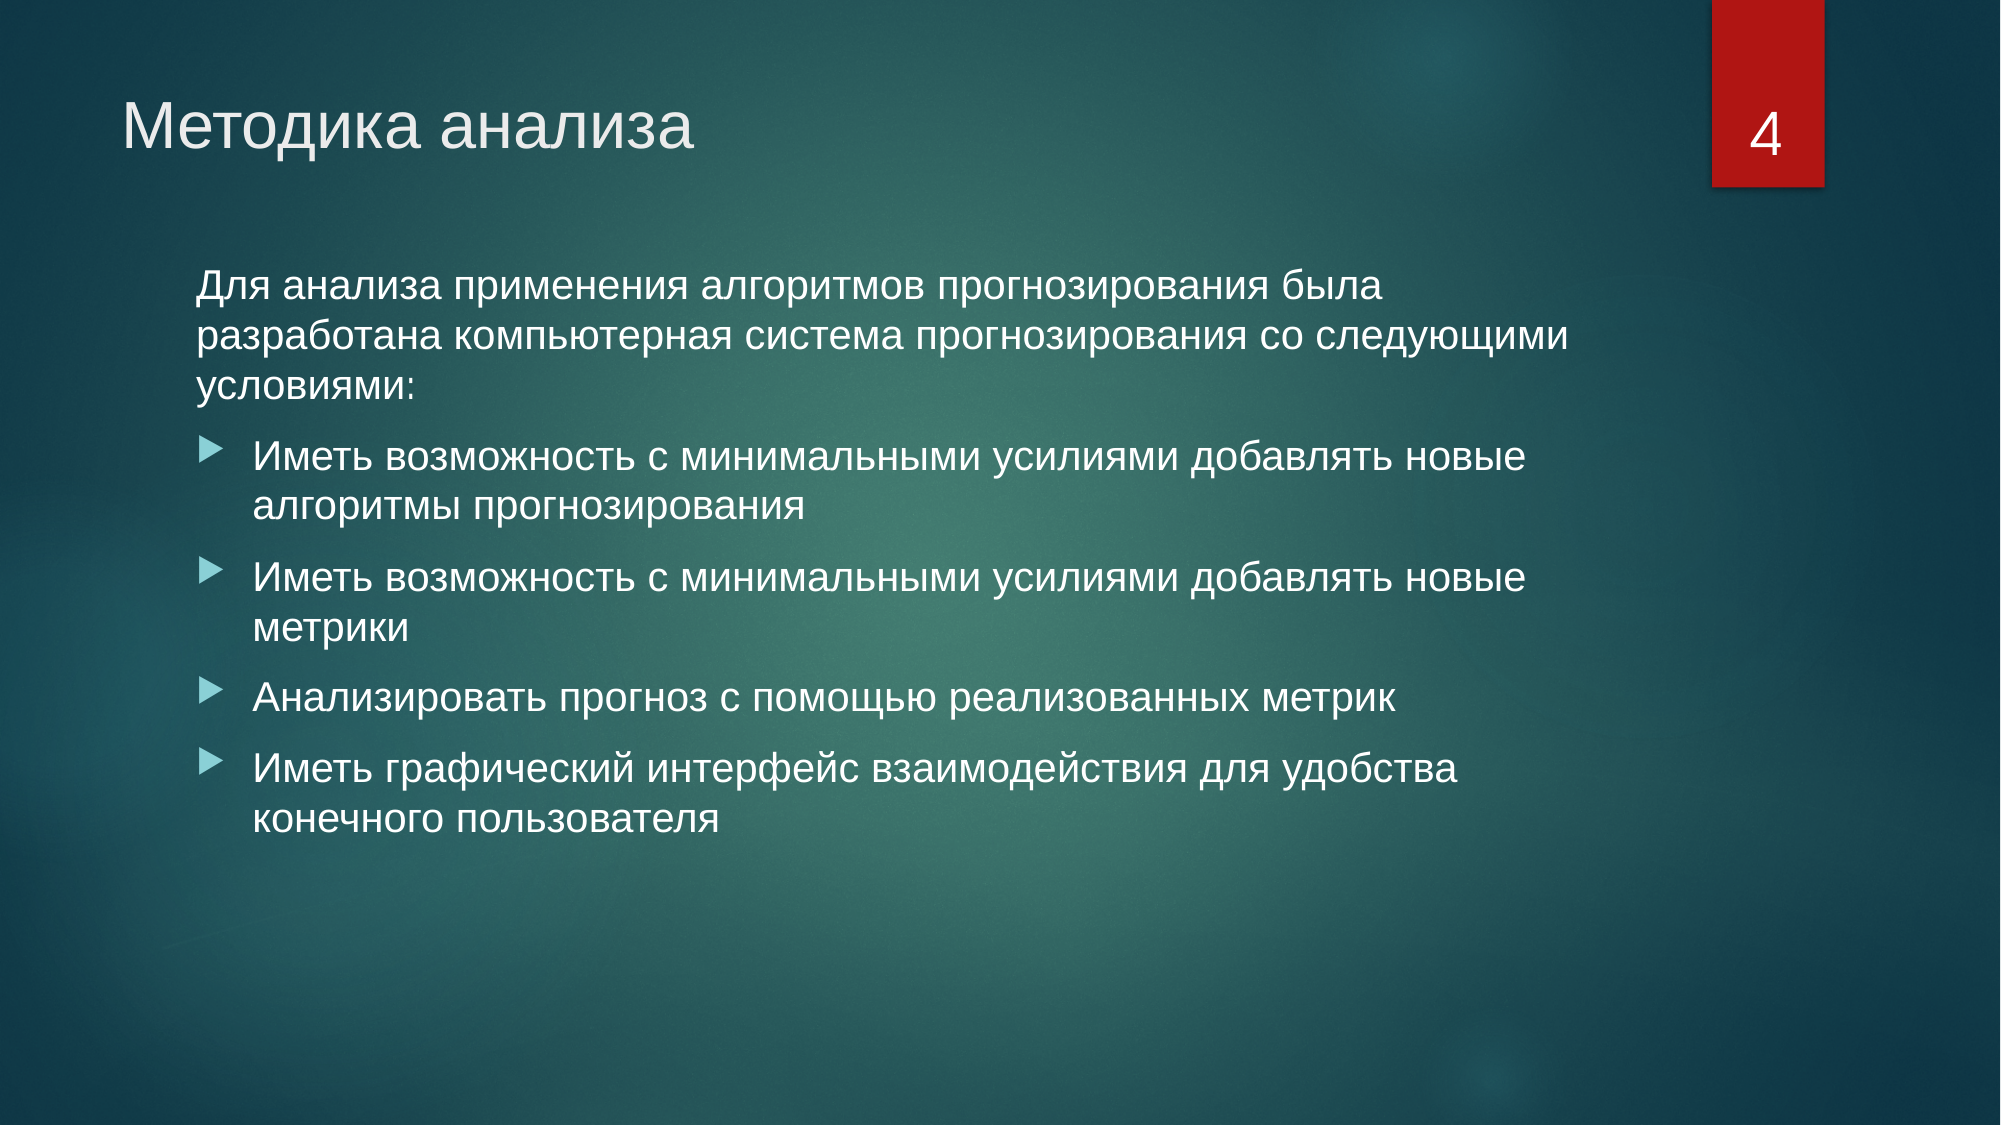

4
# Методика анализа
Для анализа применения алгоритмов прогнозирования была разработана компьютерная система прогнозирования со следующими условиями:
Иметь возможность с минимальными усилиями добавлять новые алгоритмы прогнозирования
Иметь возможность с минимальными усилиями добавлять новые метрики
Анализировать прогноз с помощью реализованных метрик
Иметь графический интерфейс взаимодействия для удобства конечного пользователя